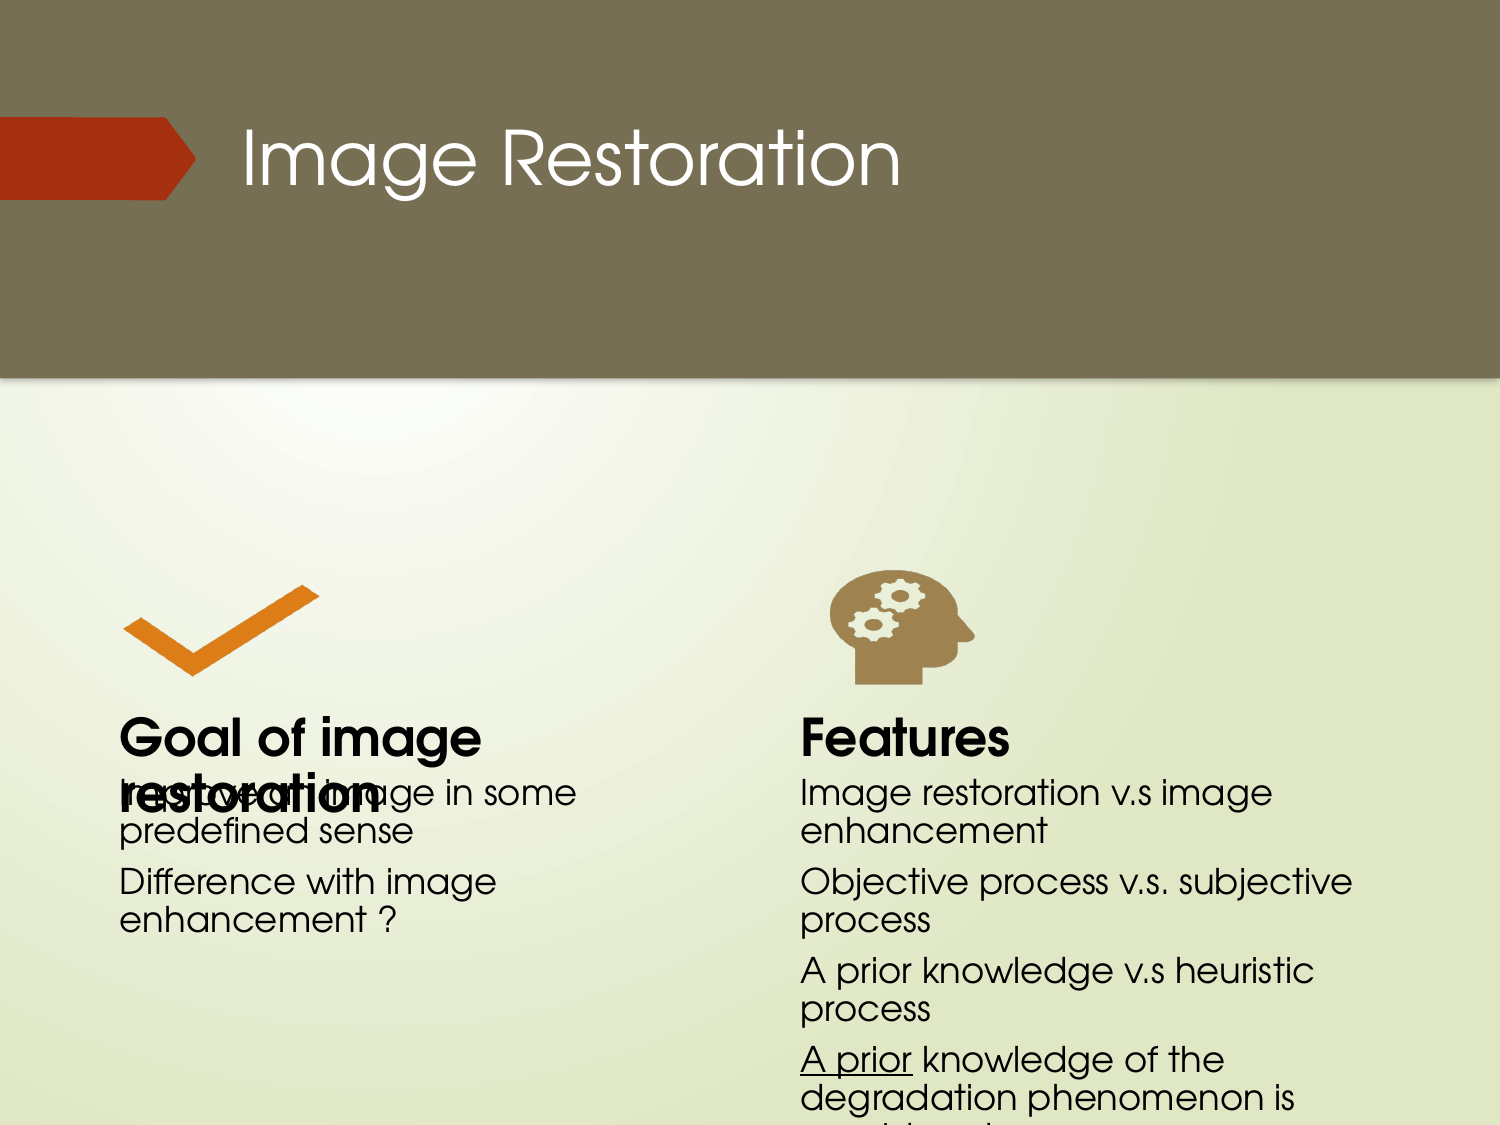

# Image Restoration

Goal of image restoration
Improve an image in some predefined sense
Difference with image enhancement ?
Features
Image restoration v.s image enhancement
Objective process v.s. subjective process
A prior knowledge v.s heuristic process
A prior knowledge of the degradation phenomenon is considered
Modeling the degradation and apply the inverse process to recover the original image